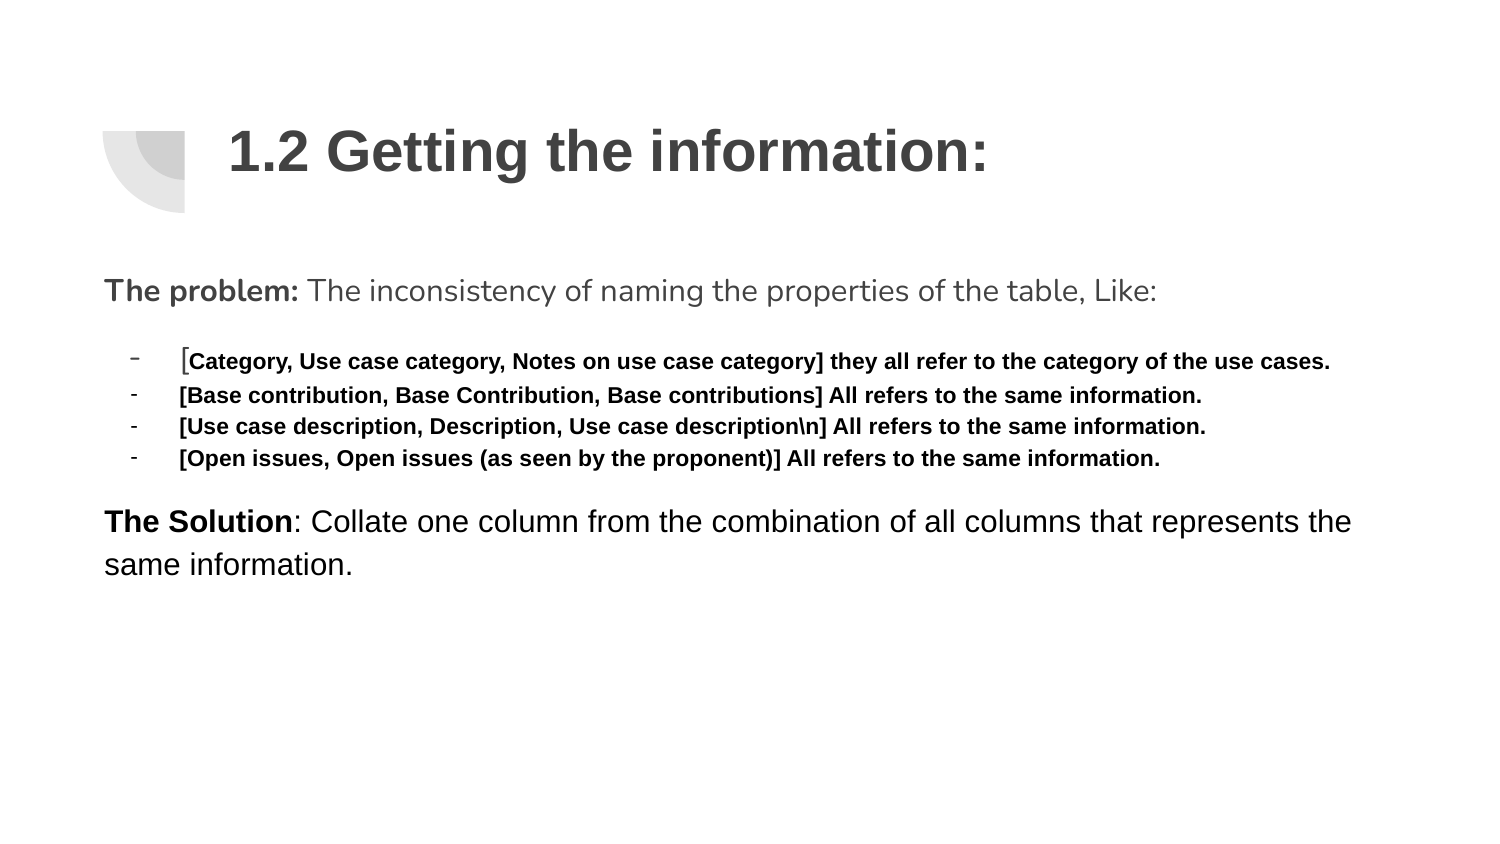

# 1.2 Getting the information:
The problem: The inconsistency of naming the properties of the table, Like:
[Category, Use case category, Notes on use case category] they all refer to the category of the use cases.
[Base contribution, Base Contribution, Base contributions] All refers to the same information.
[Use case description, Description, Use case description\n] All refers to the same information.
[Open issues, Open issues (as seen by the proponent)] All refers to the same information.
The Solution: Collate one column from the combination of all columns that represents the same information.